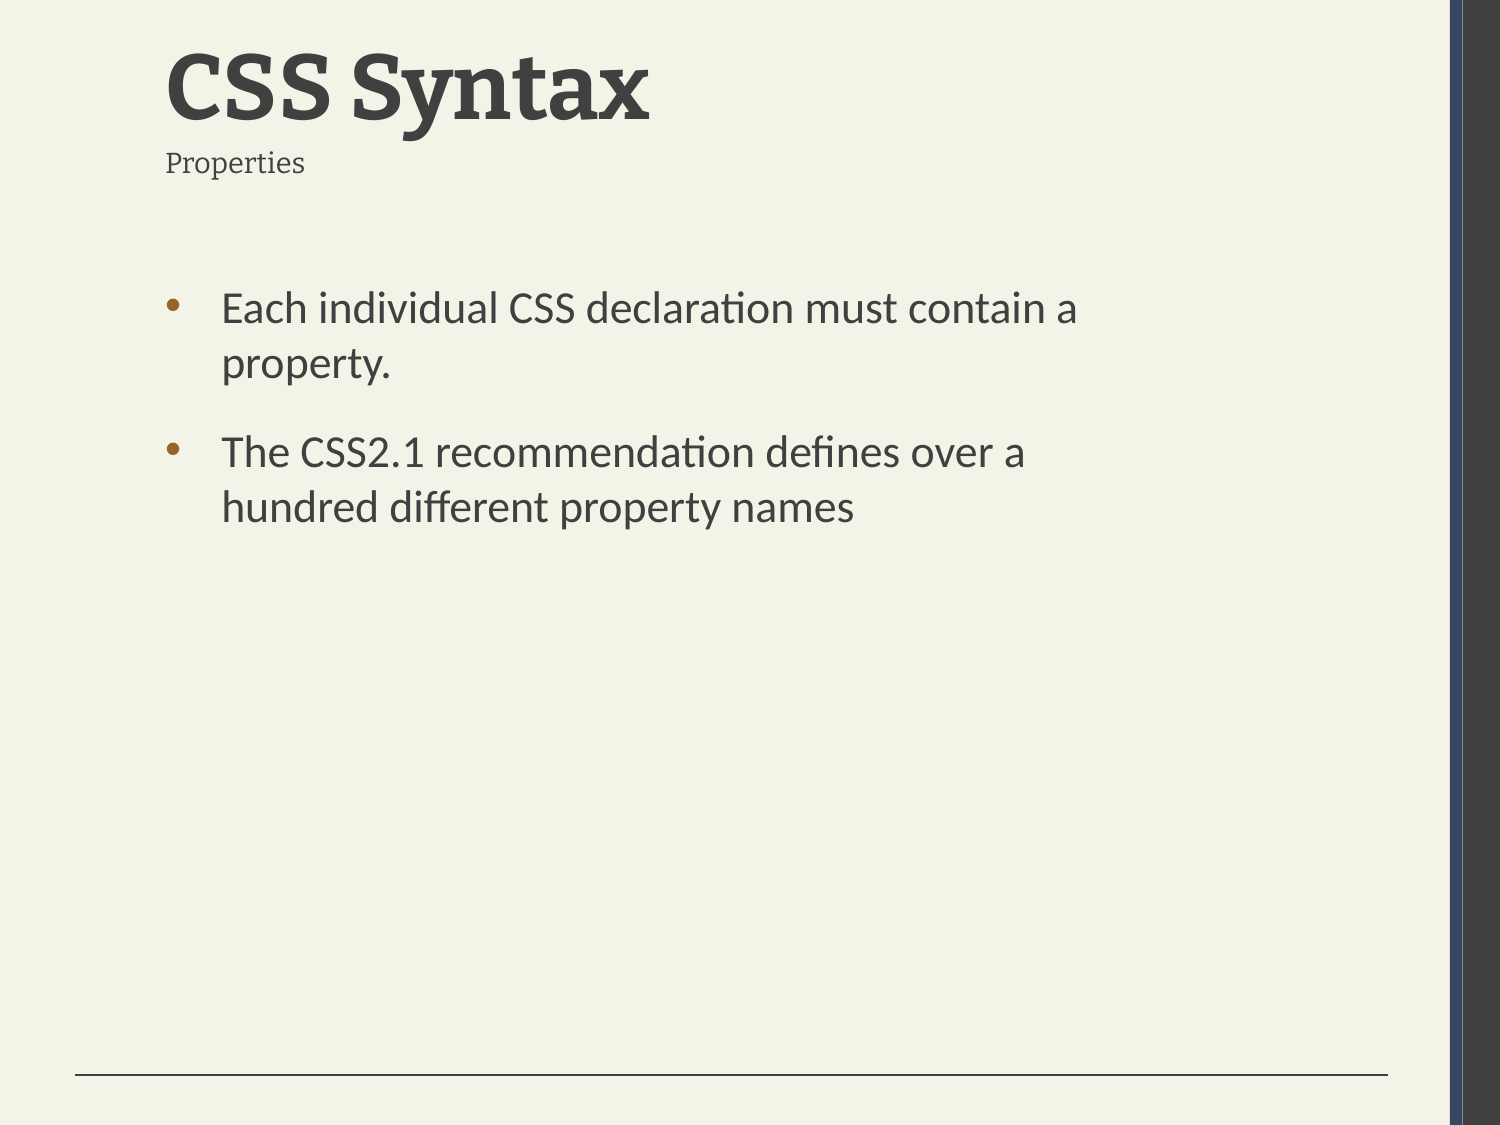

# CSS Syntax
Properties
Each individual CSS declaration must contain a property.
The CSS2.1 recommendation defines over a hundred different property names